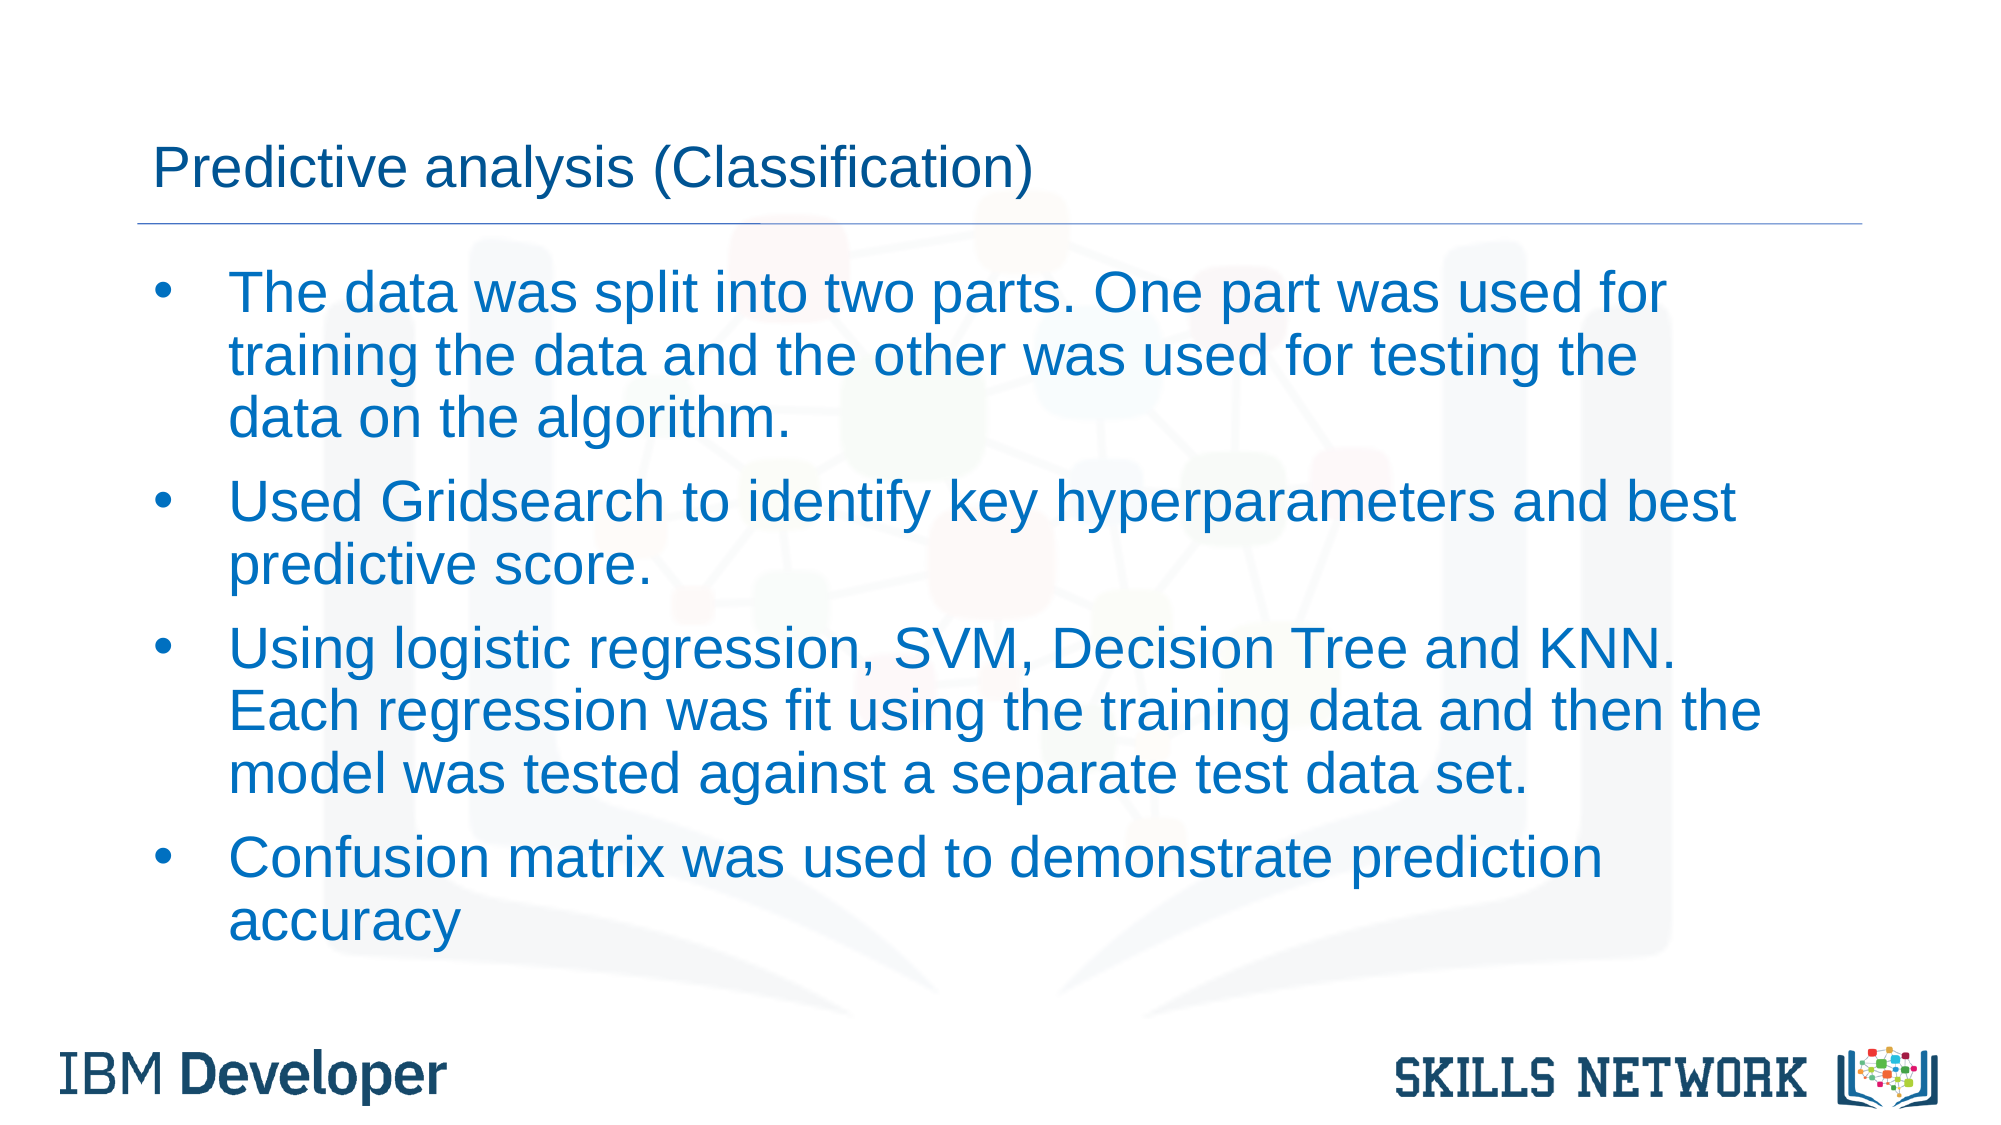

# Predictive analysis (Classification)
The data was split into two parts. One part was used for training the data and the other was used for testing the data on the algorithm.
Used Gridsearch to identify key hyperparameters and best predictive score.
Using logistic regression, SVM, Decision Tree and KNN. Each regression was fit using the training data and then the model was tested against a separate test data set.
Confusion matrix was used to demonstrate prediction accuracy